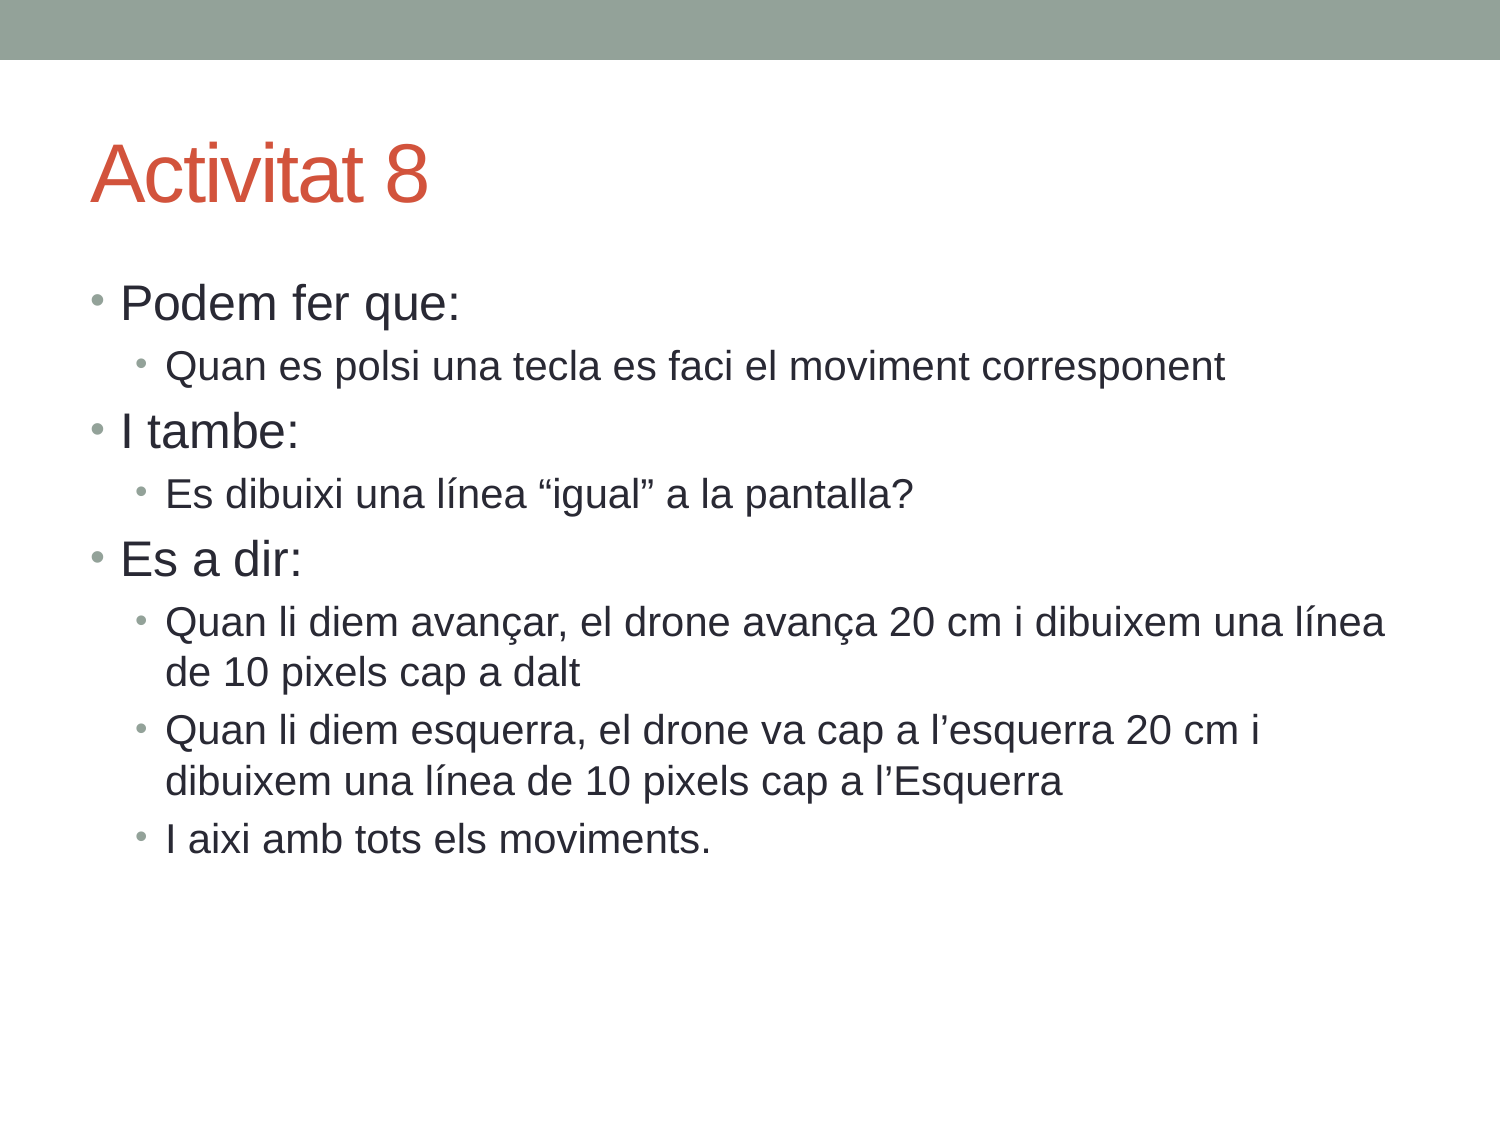

# Activitat 8
Podem fer que:
Quan es polsi una tecla es faci el moviment corresponent
I tambe:
Es dibuixi una línea “igual” a la pantalla?
Es a dir:
Quan li diem avançar, el drone avança 20 cm i dibuixem una línea de 10 pixels cap a dalt
Quan li diem esquerra, el drone va cap a l’esquerra 20 cm i dibuixem una línea de 10 pixels cap a l’Esquerra
I aixi amb tots els moviments.